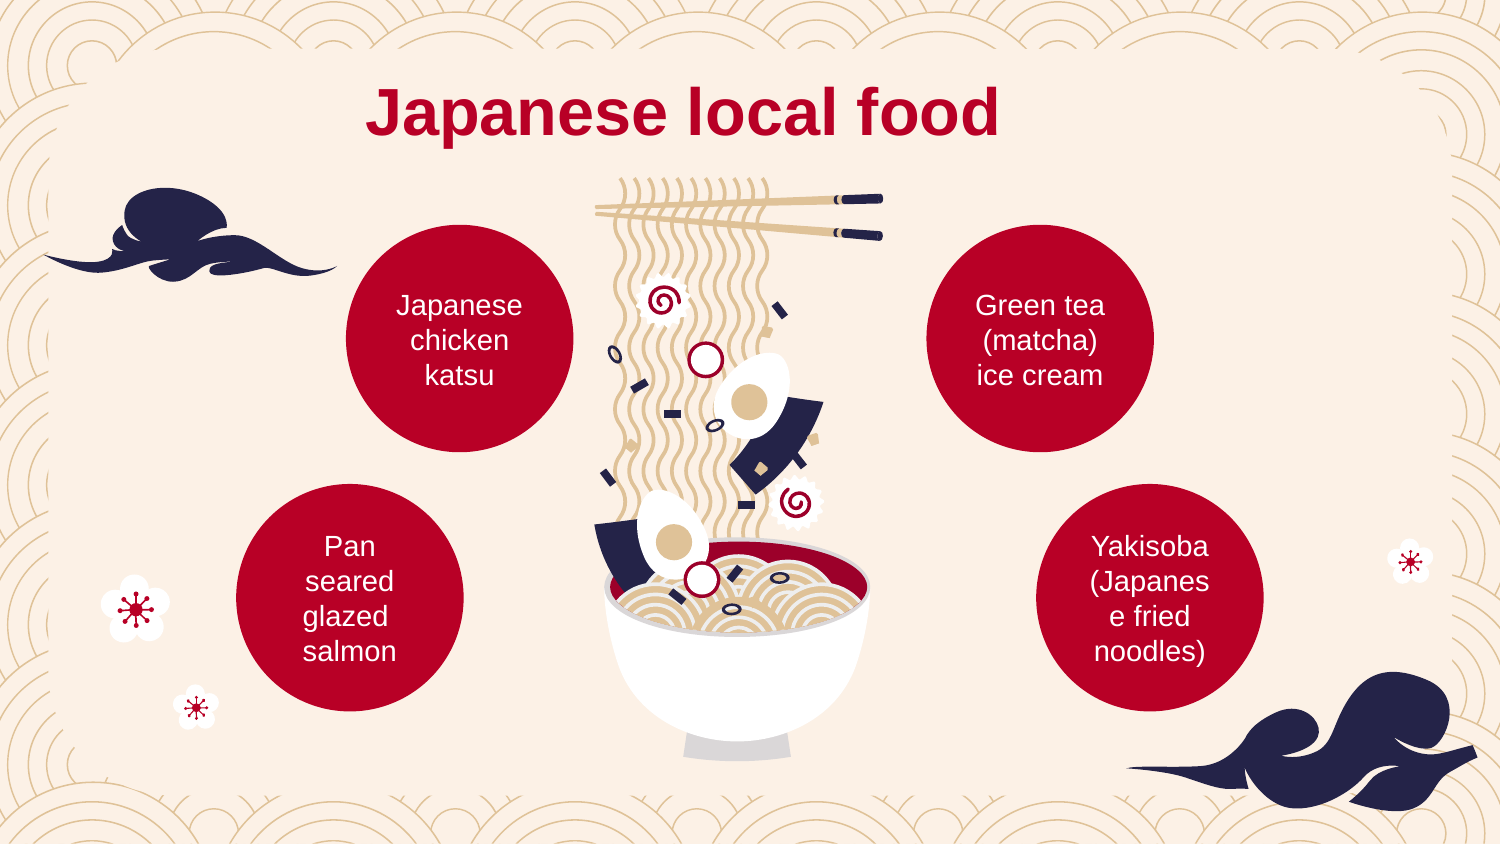

# Japanese local food

Japanese chicken katsu
Green tea (matcha) ice cream
Pan seared
glazed
salmon
Yakisoba (Japanese fried noodles)